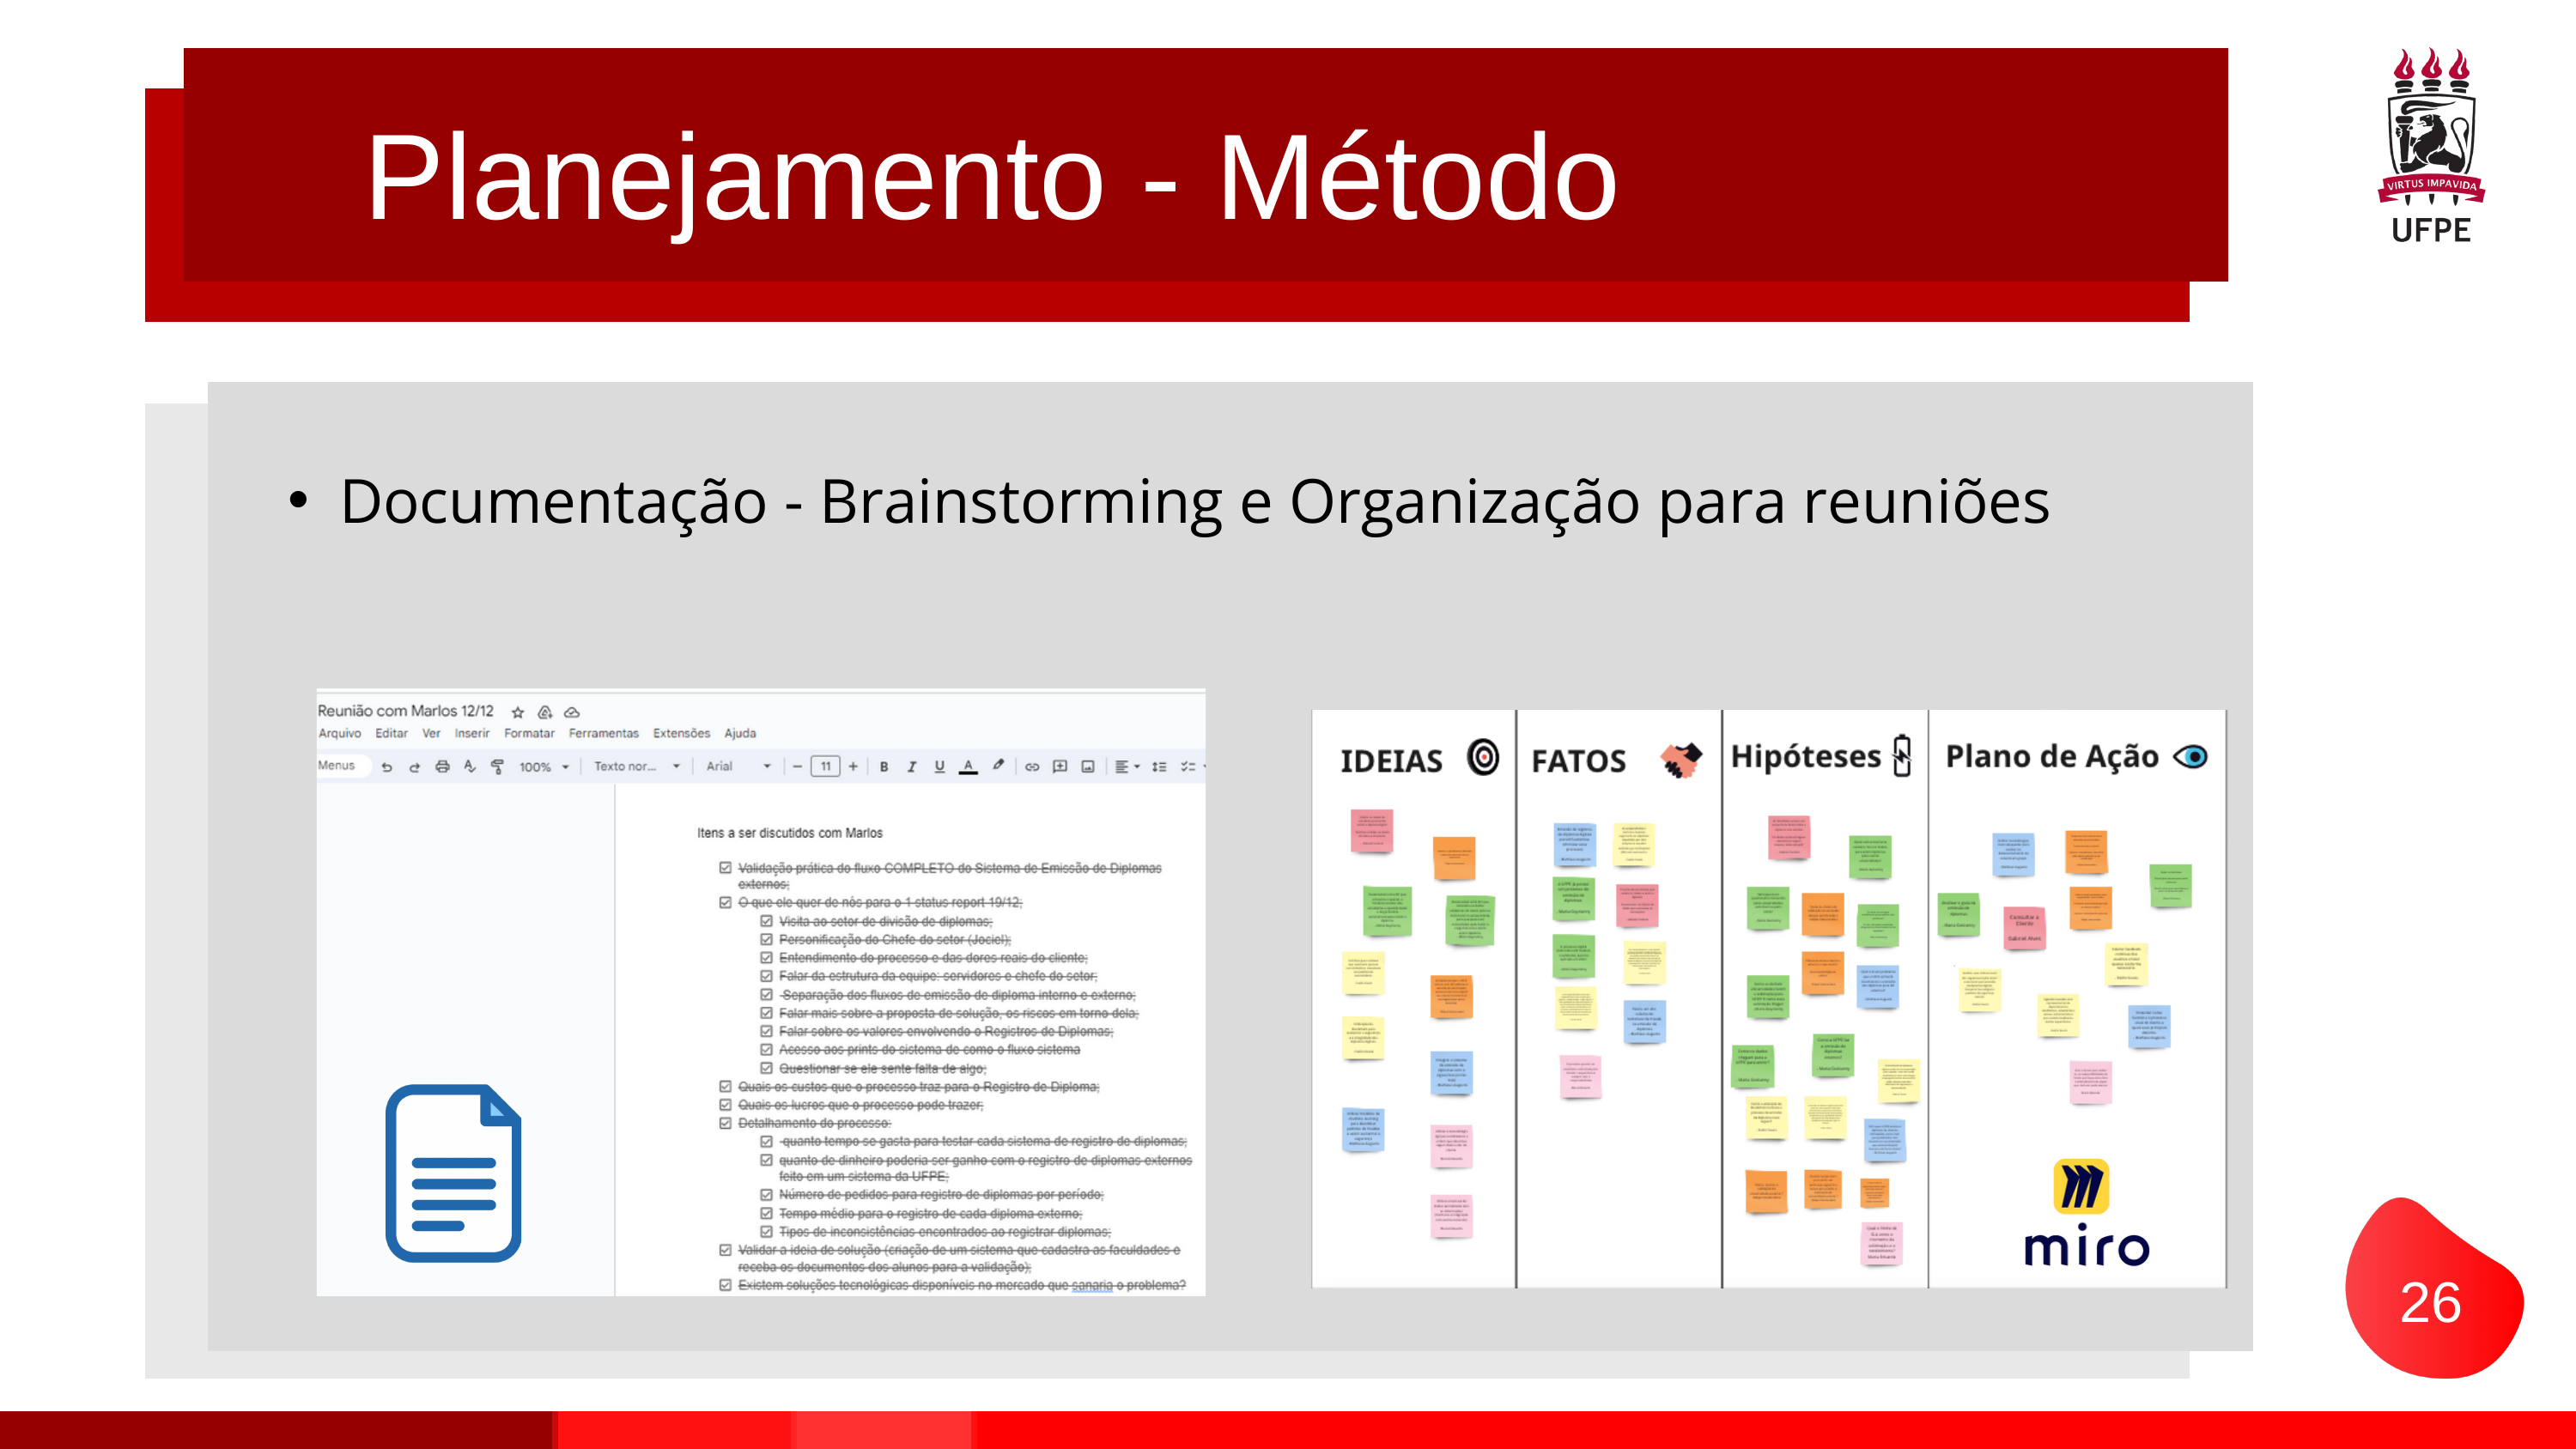

Planejamento - Método

Documentação - Brainstorming e Organização para reuniões

26